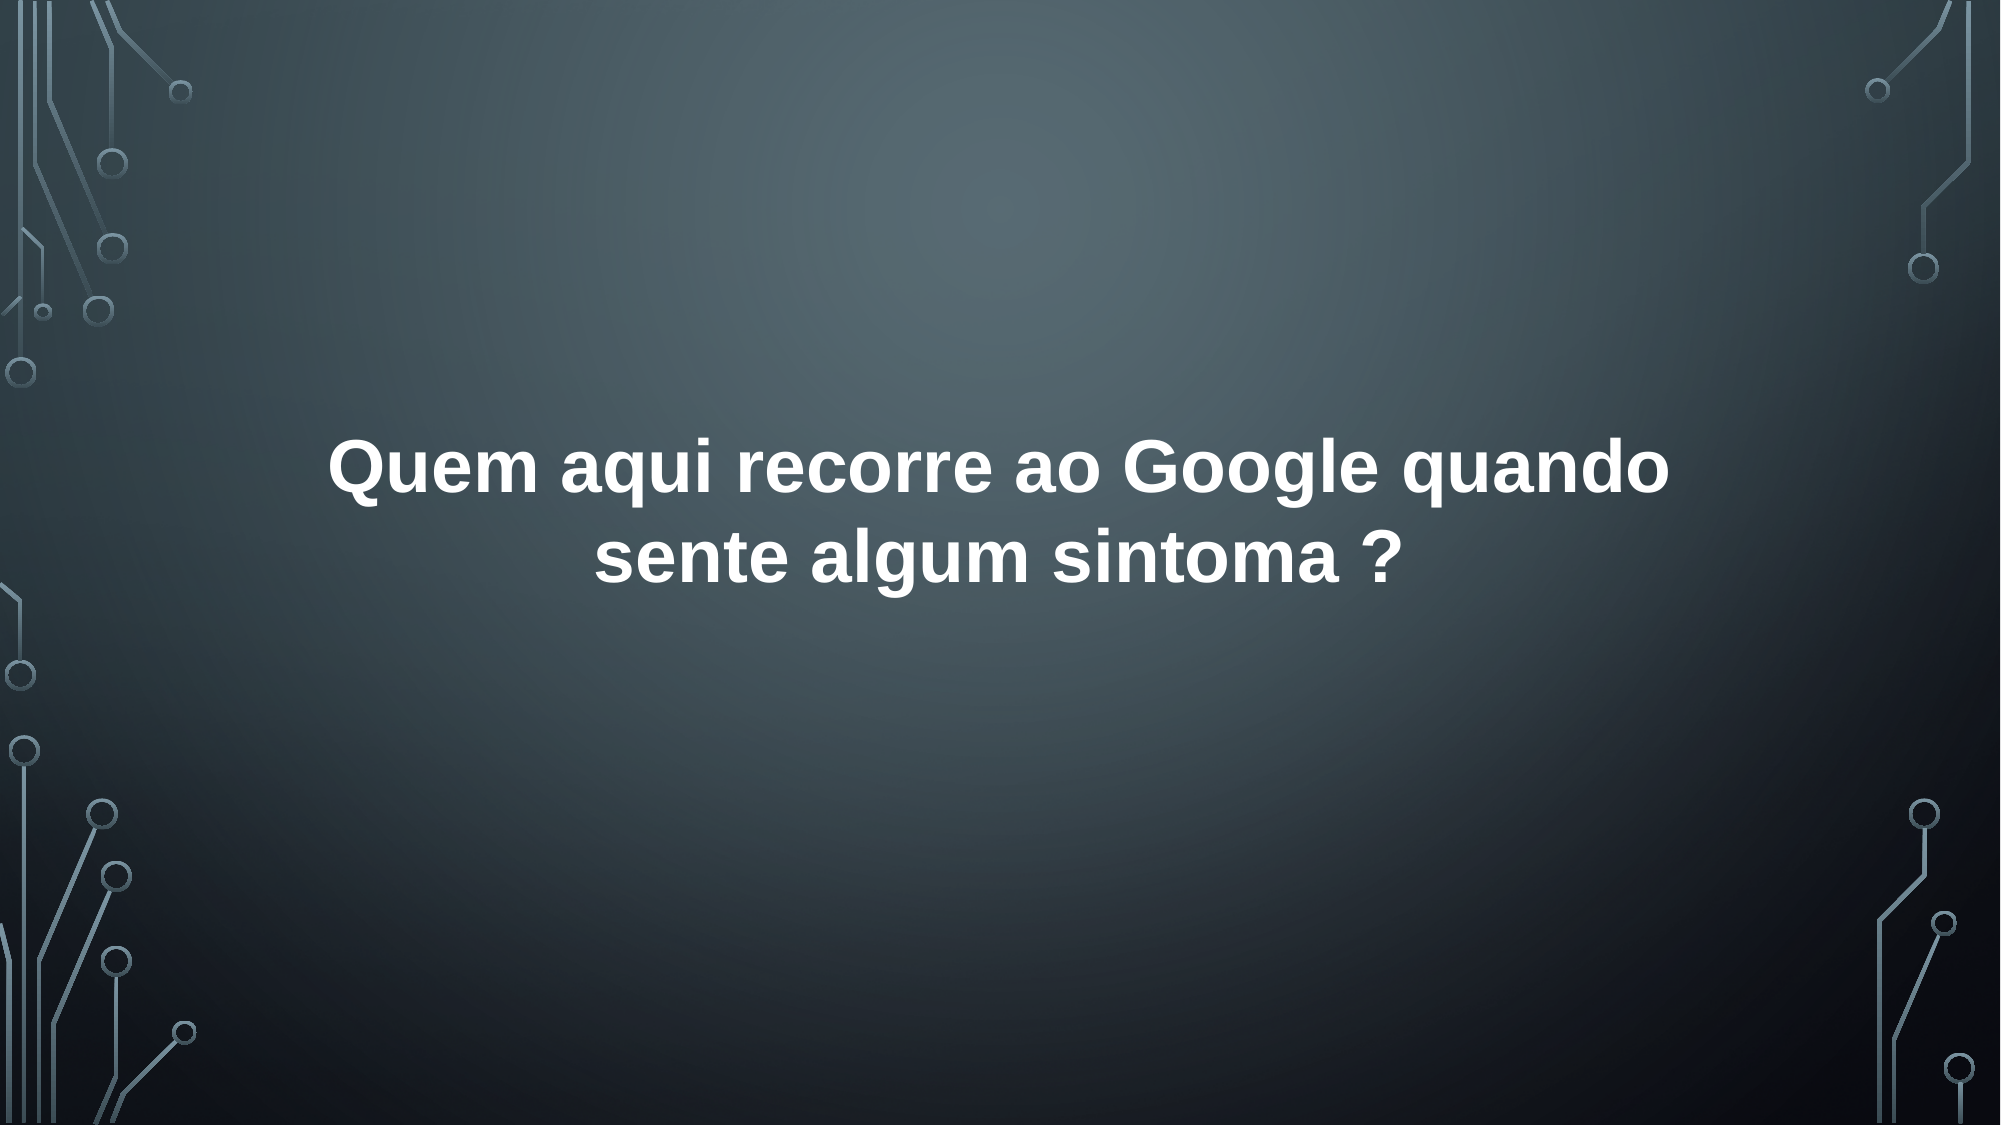

Quem aqui recorre ao Google quando sente algum sintoma ?